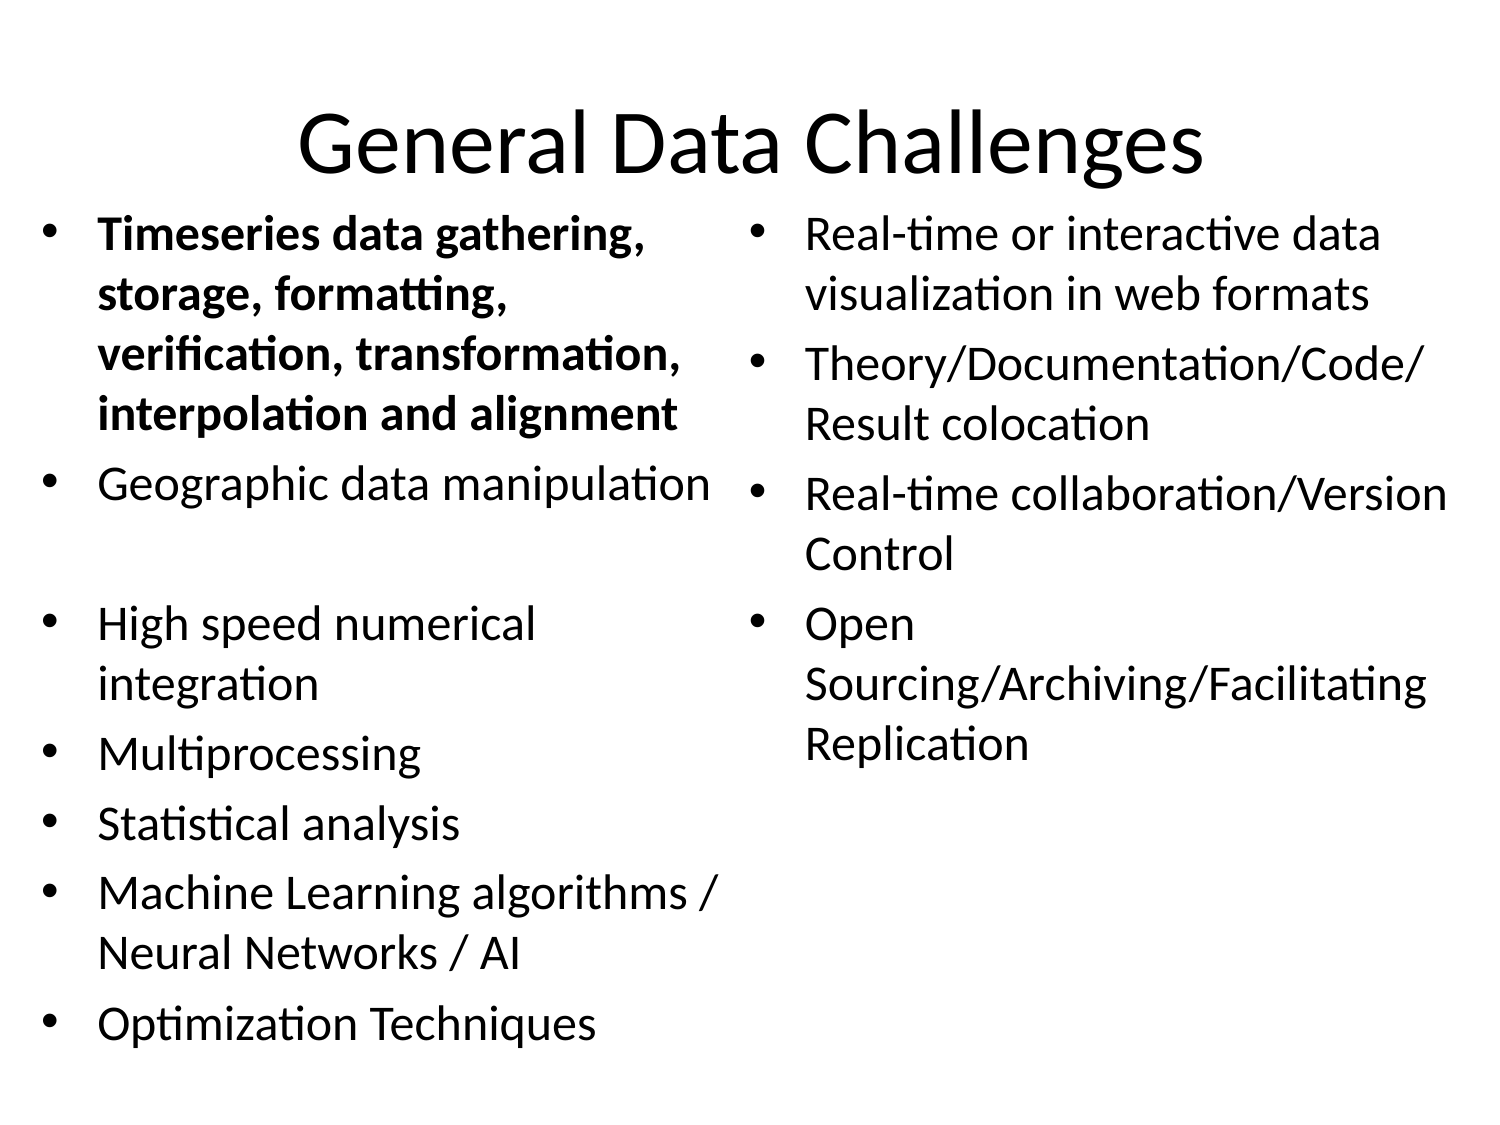

# General Data Challenges
Timeseries data gathering, storage, formatting, verification, transformation, interpolation and alignment
Geographic data manipulation

High speed numerical integration
Multiprocessing
Statistical analysis
Machine Learning algorithms / Neural Networks / AI
Optimization Techniques
Real-time or interactive data visualization in web formats
Theory/Documentation/Code/Result colocation
Real-time collaboration/Version Control
Open Sourcing/Archiving/Facilitating Replication